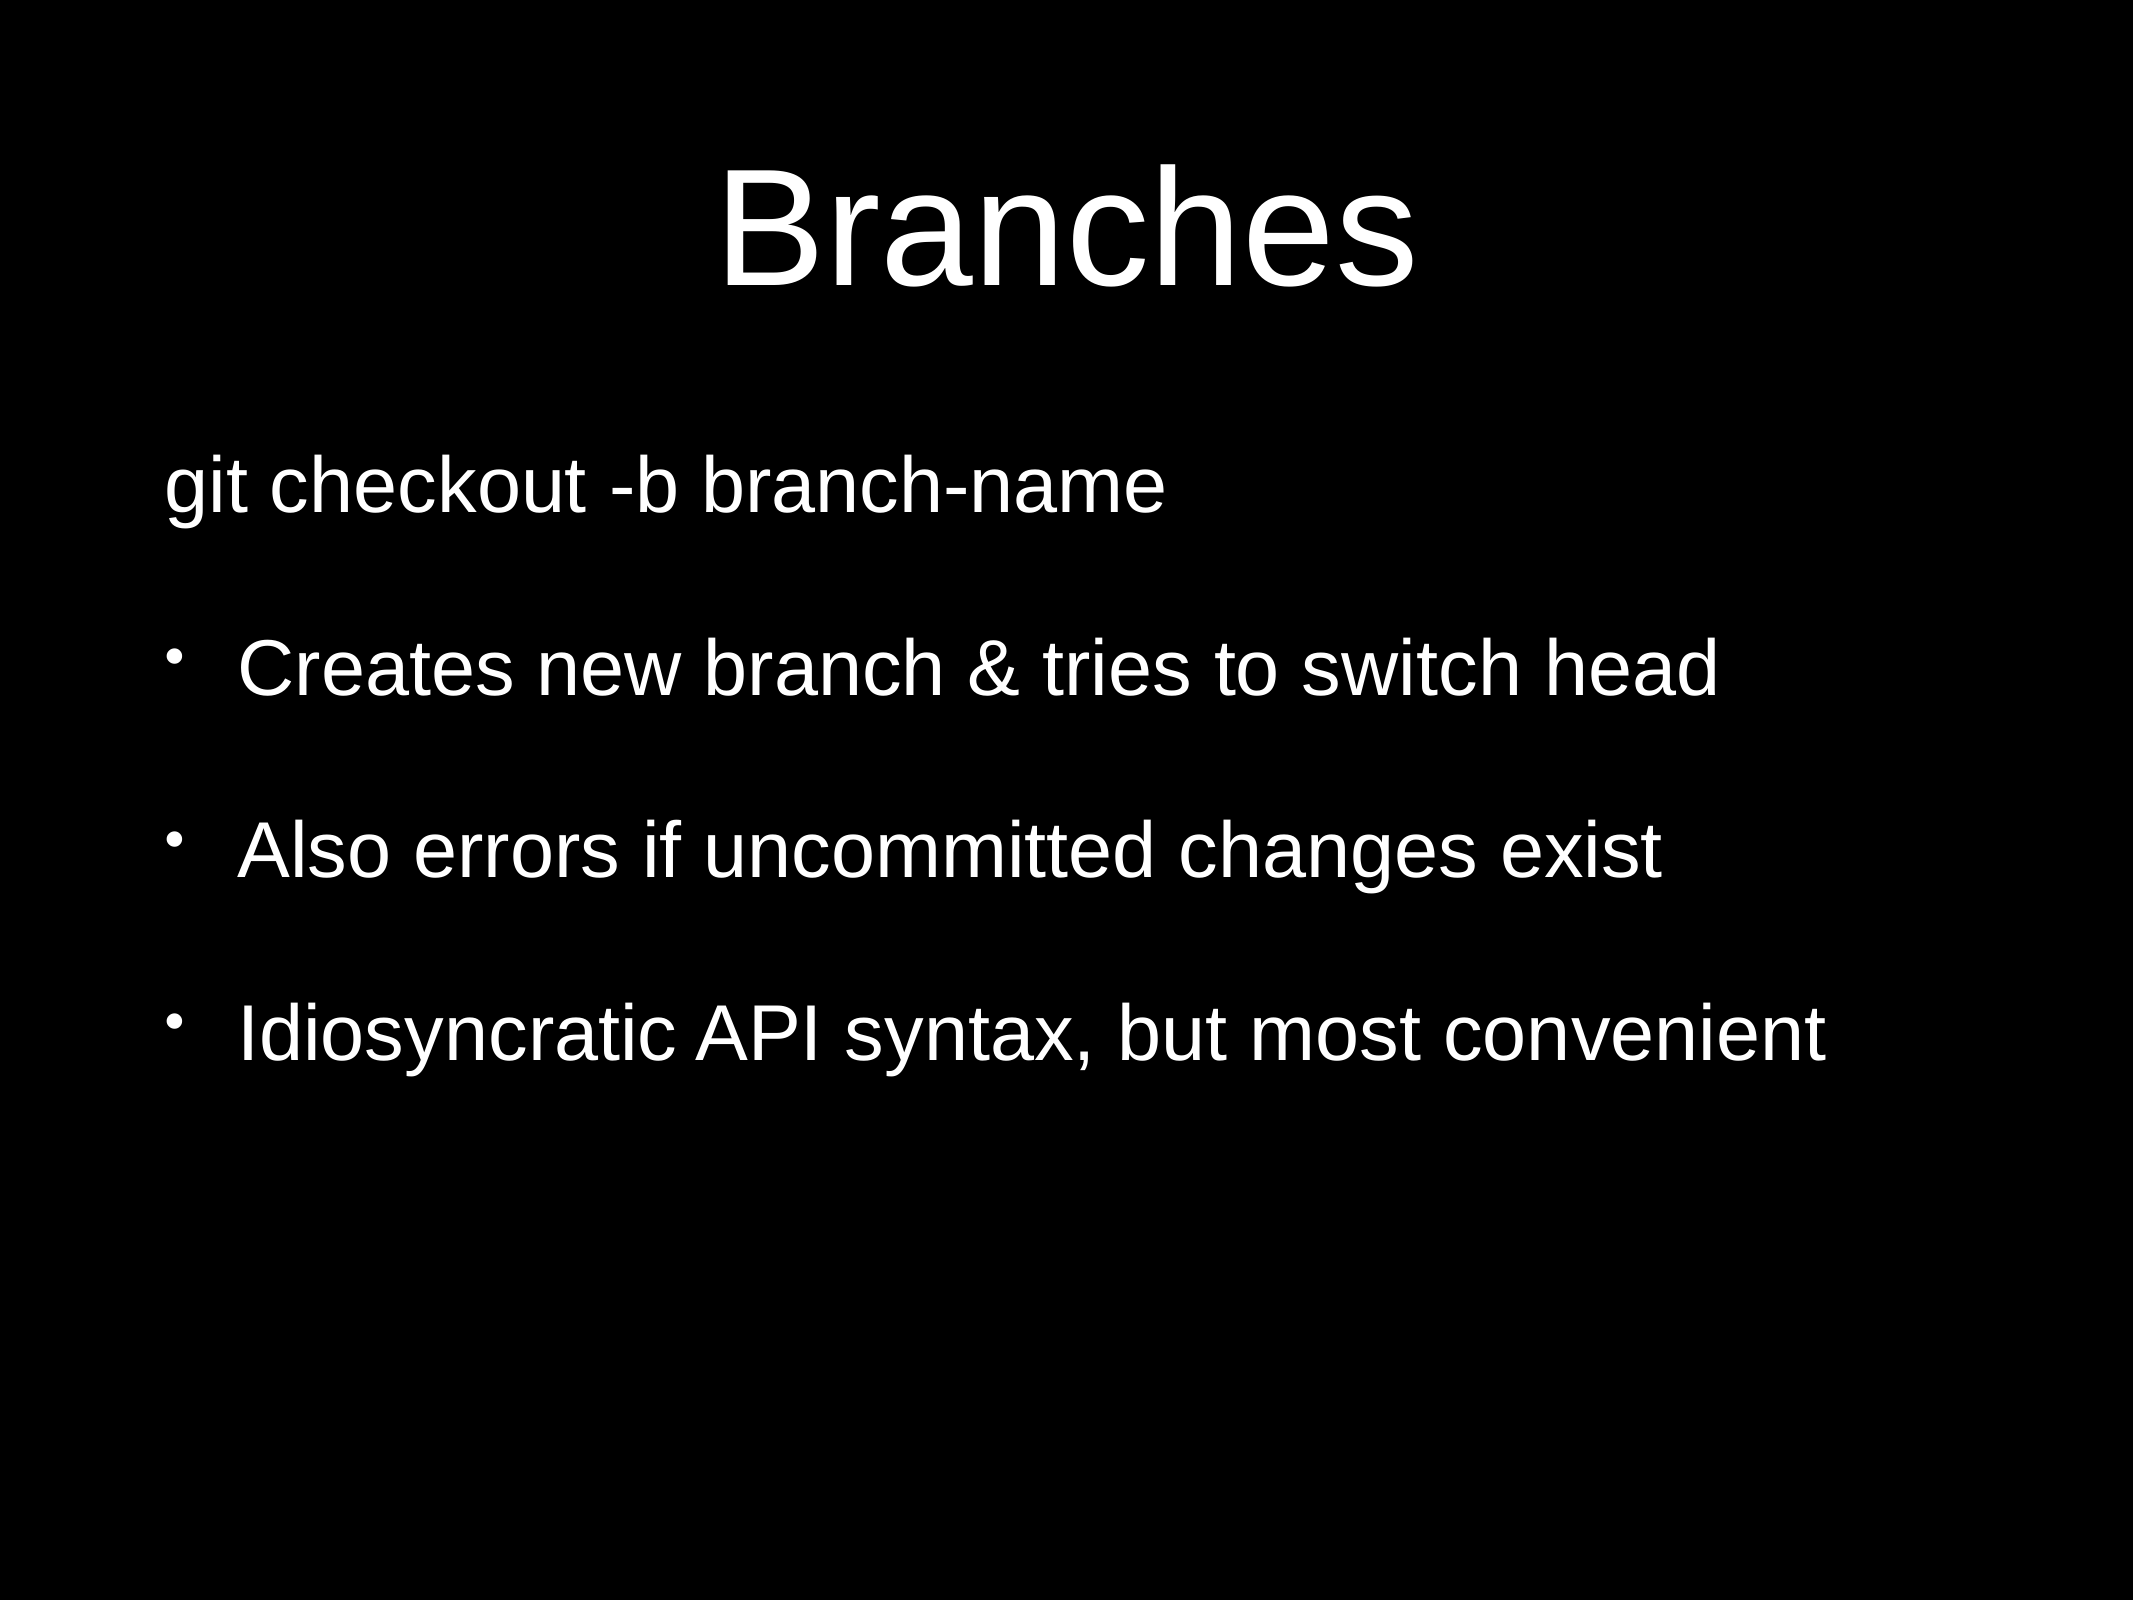

# Branches
git checkout -b branch-name
Creates new branch & tries to switch head
Also errors if uncommitted changes exist
Idiosyncratic API syntax, but most convenient